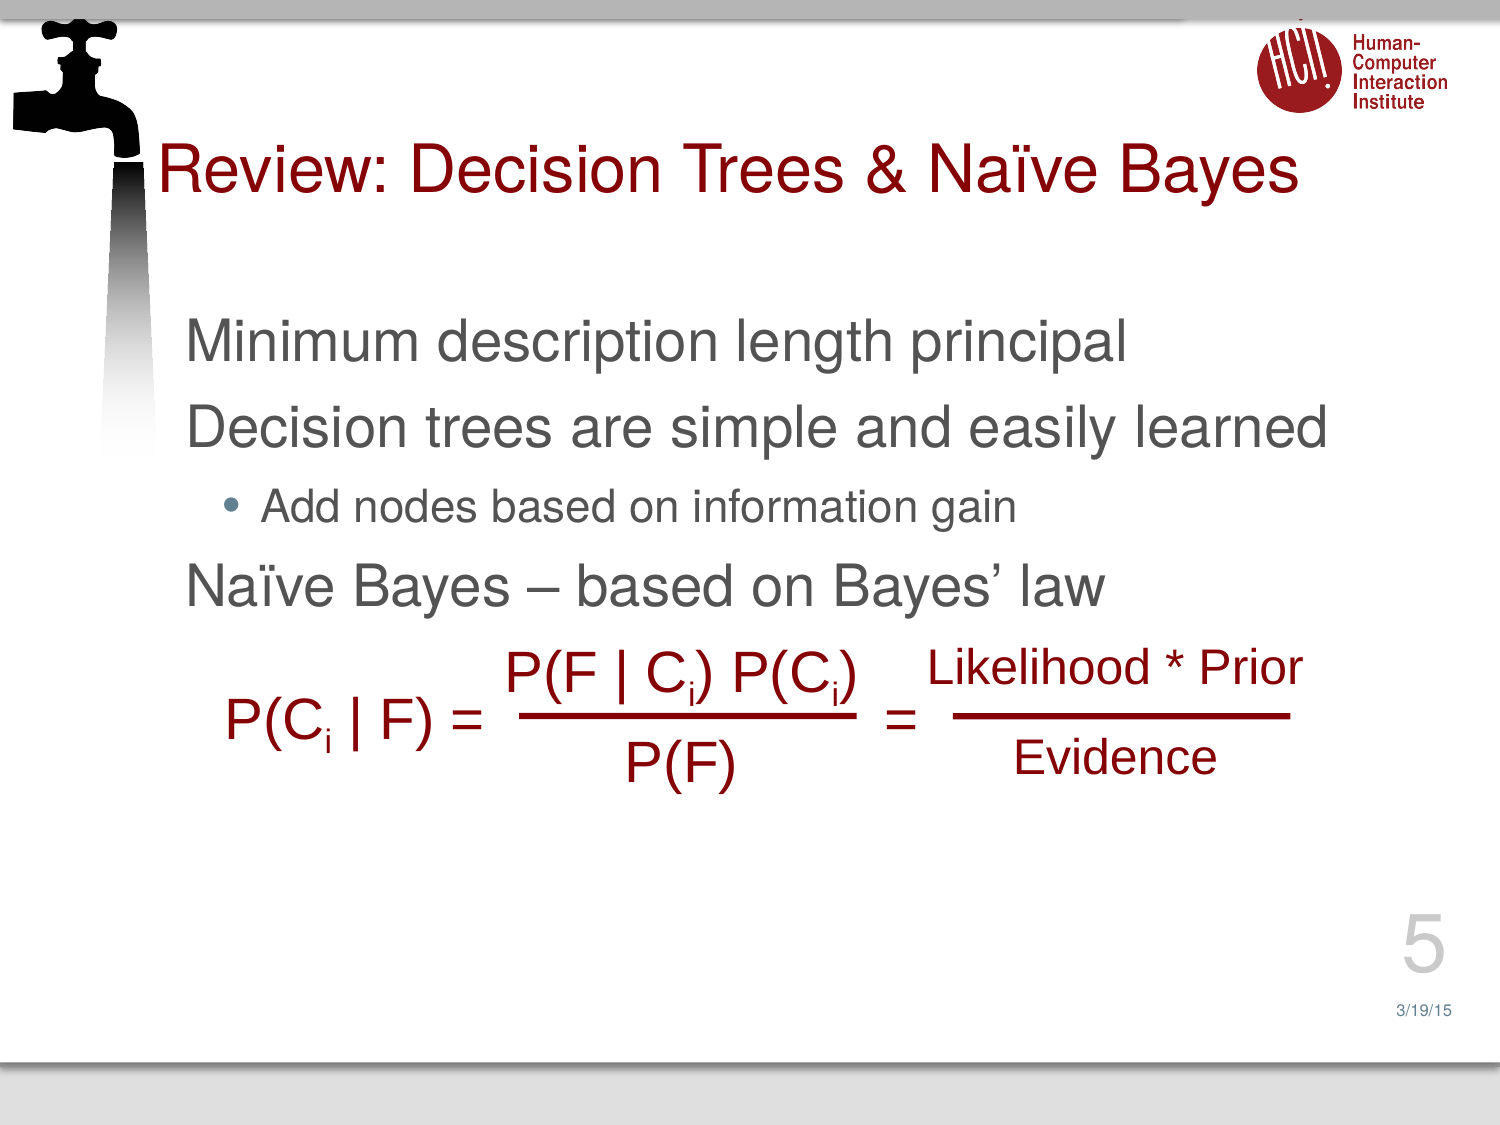

# Review: Decision Trees & Naïve Bayes
Minimum description length principal
Decision trees are simple and easily learned
Add nodes based on information gain
Naïve Bayes – based on Bayes’ law

P(F | Ci) P(Ci)
P(F)

P(Ci | F) =
Likelihood * Prior
Evidence

=
5
3/19/15